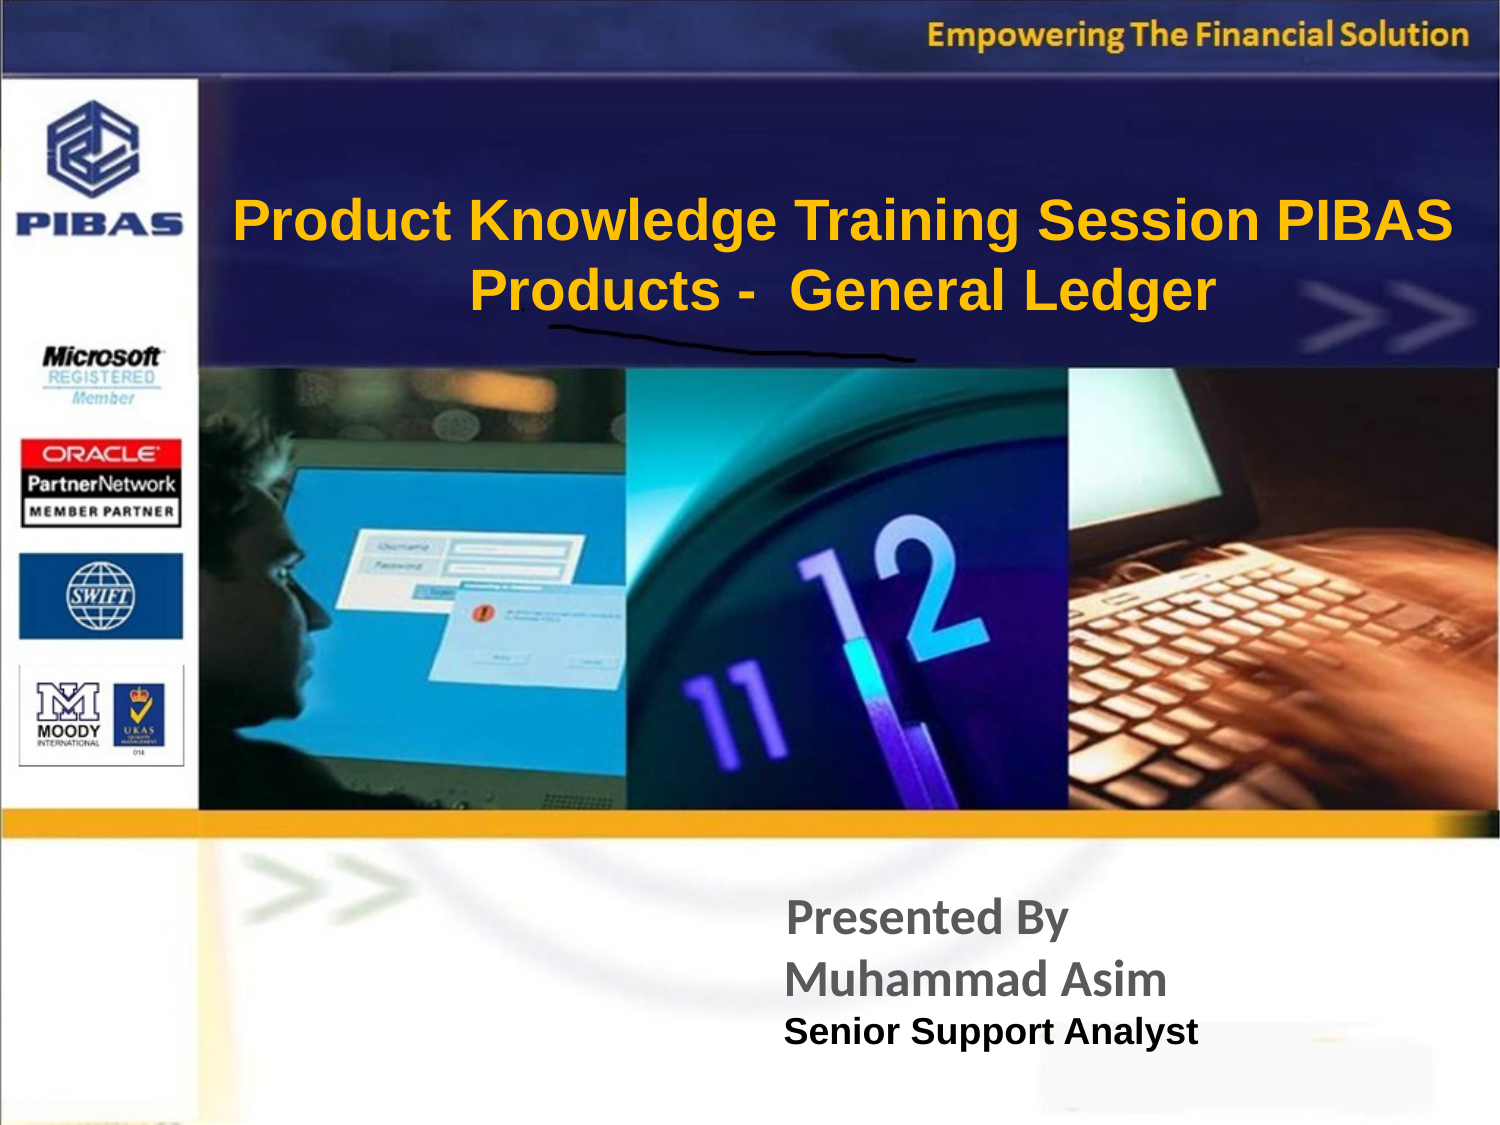

Product Knowledge Training Session PIBAS Products -  General Ledger
     Presented By
Muhammad Asim
Senior Support Analyst